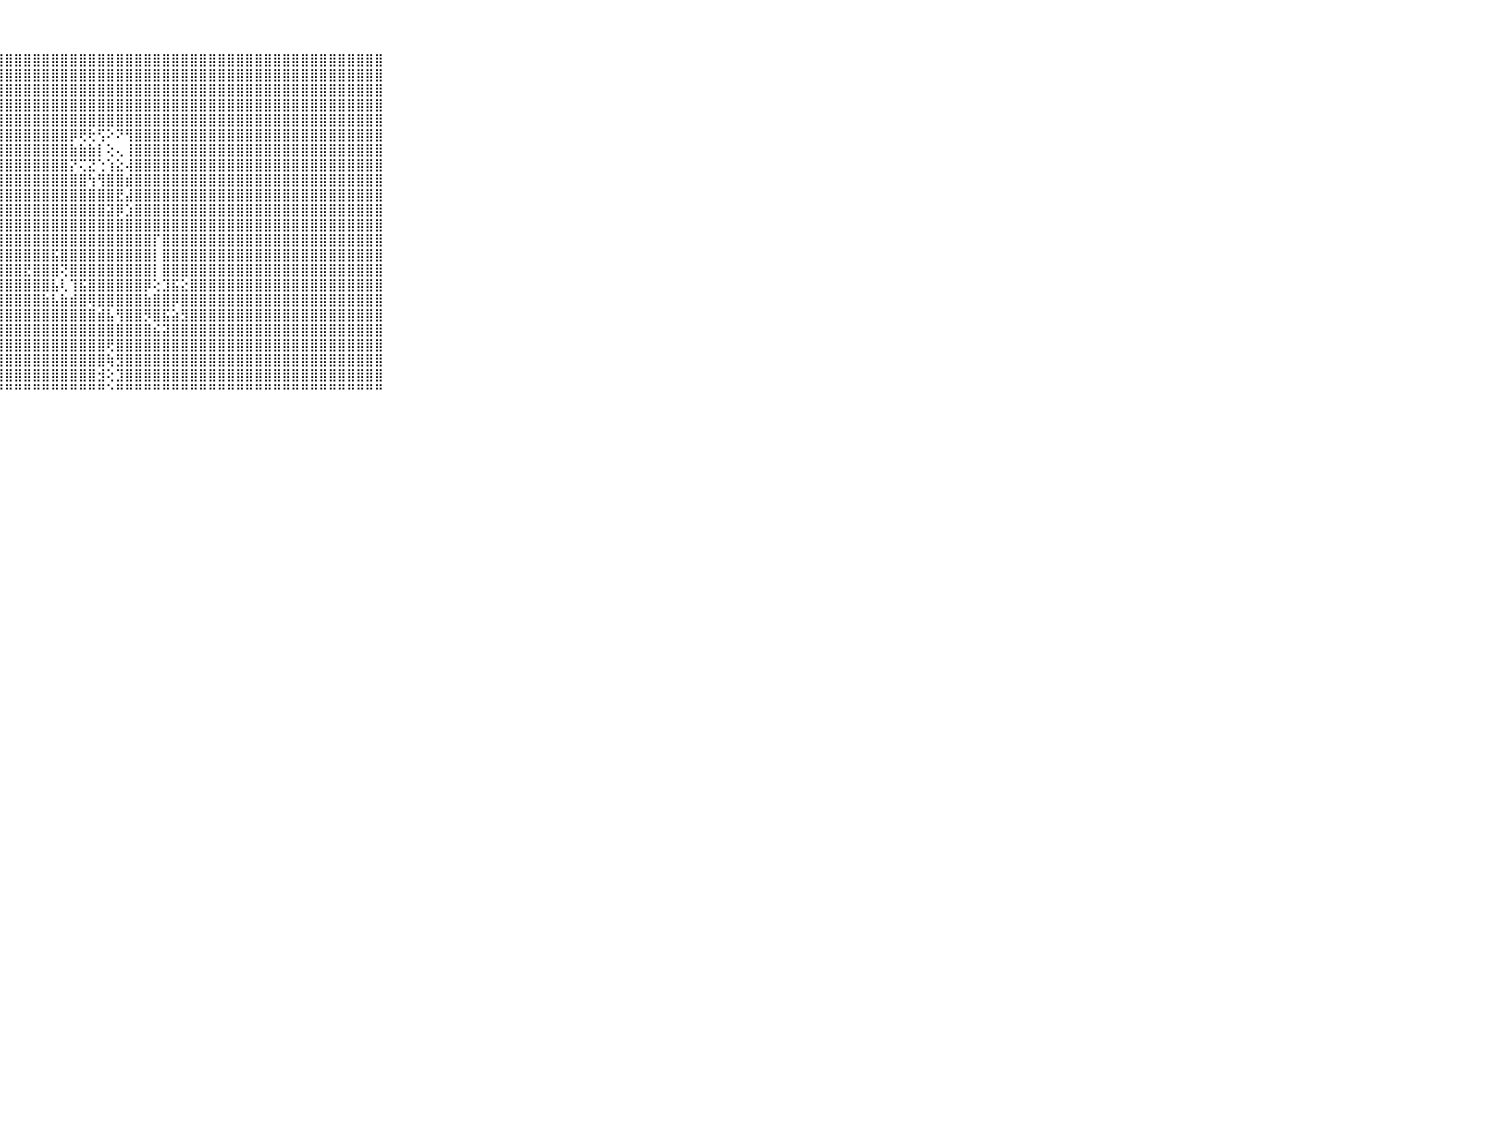

⠀⠀⠀⠀⠀⠀⠀⠀⠀⠀⠀⣿⣿⣿⣿⣿⣿⣿⣿⣿⣿⣿⣿⣿⡇⢕⣿⣿⣿⣿⣿⣿⣿⣿⣿⣿⣿⣿⣿⣿⣿⣿⣿⣿⣿⣿⣿⣿⣿⣿⣿⣿⣿⣿⣿⣿⣿⣿⣿⣿⣿⣿⣿⣿⣿⣿⣿⣿⣿⠀⠀⠀⠀⠀⠀⠀⠀⠀⠀⠀⠀
⠀⠀⠀⠀⠀⠀⠀⠀⠀⠀⠀⣿⣿⣿⣿⣿⣿⣿⣿⣿⣿⣿⣿⣿⡇⢕⣿⣿⣿⣿⣿⣿⣿⣿⣿⣿⣿⣿⣿⣿⣿⣿⣿⣿⣿⣿⣿⣿⣿⣿⣿⣿⣿⣿⣿⣿⣿⣿⣿⣿⣿⣿⣿⣿⣿⣿⣿⣿⣿⠀⠀⠀⠀⠀⠀⠀⠀⠀⠀⠀⠀
⠀⠀⠀⠀⠀⠀⠀⠀⠀⠀⠀⣿⣿⣿⣿⣿⣿⣿⣿⣿⣿⣿⣿⣿⡇⢕⣿⣿⣿⣿⣿⣿⣿⣿⣿⣿⣿⣿⣿⣿⣿⣿⣿⣿⣿⣿⣿⣿⣿⣿⣿⣿⣿⣿⣿⣿⣿⣿⣿⣿⣿⣿⣿⣿⣿⣿⣿⣿⣿⠀⠀⠀⠀⠀⠀⠀⠀⠀⠀⠀⠀
⠀⠀⠀⠀⠀⠀⠀⠀⠀⠀⠀⣿⣿⣿⣿⣿⣿⣿⣿⣿⣿⣿⣿⣿⡇⢕⣿⣿⣿⣿⣿⣿⣿⣿⣿⣿⣿⣿⣿⣿⣿⣿⣿⣿⣿⣿⣿⣿⣿⣿⣿⣿⣿⣿⣿⣿⣿⣿⣿⣿⣿⣿⣿⣿⣿⣿⣿⣿⣿⠀⠀⠀⠀⠀⠀⠀⠀⠀⠀⠀⠀
⠀⠀⠀⠀⠀⠀⠀⠀⠀⠀⠀⣿⣿⣿⣿⣿⣿⣿⣿⣿⣿⣿⣿⣿⡇⢕⣿⣿⣿⣿⣿⣿⣿⣿⣿⣿⣿⣿⣿⣿⣿⣿⣿⣿⣿⣿⣿⣿⣿⣿⣿⣿⣿⣿⣿⣿⣿⣿⣿⣿⣿⣿⣿⣿⣿⣿⣿⣿⣿⠀⠀⠀⠀⠀⠀⠀⠀⠀⠀⠀⠀
⠀⠀⠀⠀⠀⠀⠀⠀⠀⠀⠀⣿⣿⣿⣿⣿⣿⣿⣿⣿⣿⣿⣿⣿⡇⢕⣿⣿⣿⣿⣿⣿⣿⣿⣿⡿⢟⢗⢫⠕⠝⢻⣿⣿⣿⣿⣿⣿⣿⣿⣿⣿⣿⣿⣿⣿⣿⣿⣿⣿⣿⣿⣿⣿⣿⣿⣿⣿⣿⠀⠀⠀⠀⠀⠀⠀⠀⠀⠀⠀⠀
⠀⠀⠀⠀⠀⠀⠀⠀⠀⠀⠀⣿⣿⣿⣿⣿⣿⣿⣿⣿⣿⣿⣿⣿⡇⢕⣿⣿⣿⣿⣿⣿⣿⣿⣿⣷⣷⣷⡇⢕⢄⢸⣿⣿⣿⣿⣿⣿⣿⣿⣿⣿⣿⣿⣿⣿⣿⣿⣿⣿⣿⣿⣿⣿⣿⣿⣿⣿⣿⠀⠀⠀⠀⠀⠀⠀⠀⠀⠀⠀⠀
⠀⠀⠀⠀⠀⠀⠀⠀⠀⠀⠀⣿⣿⣿⣿⣿⣿⣿⣿⣿⣿⣿⣿⣿⡇⢕⣿⣿⣿⣿⣿⣿⣿⣿⣿⡝⢍⣝⢑⢱⣕⢼⣿⣿⣿⣿⣿⣿⣿⣿⣿⣿⣿⣿⣿⣿⣿⣿⣿⣿⣿⣿⣿⣿⣿⣿⣿⣿⣿⠀⠀⠀⠀⠀⠀⠀⠀⠀⠀⠀⠀
⠀⠀⠀⠀⠀⠀⠀⠀⠀⠀⠀⣿⣿⣿⣿⣿⣿⣿⣿⣿⣿⣿⣿⣿⡇⢕⣿⣿⣿⣿⣿⣿⣿⣿⣿⣿⣿⢳⢻⣿⣿⣾⣿⣿⣿⣿⣿⣿⣿⣿⣿⣿⣿⣿⣿⣿⣿⣿⣿⣿⣿⣿⣿⣿⣿⣿⣿⣿⣿⠀⠀⠀⠀⠀⠀⠀⠀⠀⠀⠀⠀
⠀⠀⠀⠀⠀⠀⠀⠀⠀⠀⠀⣿⣿⣿⣿⣿⣿⣿⣿⣿⣿⣿⣿⣿⡇⢕⣿⣿⣿⣿⣿⣿⣿⣿⣿⣿⣿⣿⣿⣿⣟⣼⣿⣿⣿⣿⣿⣿⣿⣿⣿⣿⣿⣿⣿⣿⣿⣿⣿⣿⣿⣿⣿⣿⣿⣿⣿⣿⣿⠀⠀⠀⠀⠀⠀⠀⠀⠀⠀⠀⠀
⠀⠀⠀⠀⠀⠀⠀⠀⠀⠀⠀⣿⣿⣿⣿⣿⣿⣿⣿⣿⣿⣿⣿⣿⡇⢕⣿⣿⣿⣿⣿⣿⣿⣿⣿⣿⣿⣿⣿⣽⡿⣱⣿⣿⣿⣿⣿⣿⣿⣿⣿⣿⣿⣿⣿⣿⣿⣿⣿⣿⣿⣿⣿⣿⣿⣿⣿⣿⣿⠀⠀⠀⠀⠀⠀⠀⠀⠀⠀⠀⠀
⠀⠀⠀⠀⠀⠀⠀⠀⠀⠀⠀⣿⣿⣿⣿⣿⣿⣿⣿⣿⣿⣿⣿⣿⡇⢕⣿⣿⣿⣿⣿⣿⣿⣿⣿⣿⣿⣿⣿⣿⣿⣿⣿⣿⣿⣿⣿⣿⣿⣿⣿⣿⣿⣿⣿⣿⣿⣿⣿⣿⣿⣿⣿⣿⣿⣿⣿⣿⣿⠀⠀⠀⠀⠀⠀⠀⠀⠀⠀⠀⠀
⠀⠀⠀⠀⠀⠀⠀⠀⠀⠀⠀⣿⣿⣿⣿⣿⣿⣿⣿⣿⣿⣿⣿⣿⡇⢕⣿⣿⣿⣿⣿⣿⣿⣿⣿⣿⣿⣿⣿⣿⣿⣿⣿⣿⡏⣿⣿⣿⣿⣿⣿⣿⣿⣿⣿⣿⣿⣿⣿⣿⣿⣿⣿⣿⣿⣿⣿⣿⣿⠀⠀⠀⠀⠀⠀⠀⠀⠀⠀⠀⠀
⠀⠀⠀⠀⠀⠀⠀⠀⠀⠀⠀⣿⣿⣿⣿⣿⣿⣿⣿⣿⣿⣿⣿⣿⣏⢕⣿⣿⣿⣿⣿⣿⣿⣯⣿⣿⣿⣿⣿⣿⣿⣿⣿⣿⡇⣿⣿⣿⣿⣿⣿⣿⣿⣿⣿⣿⣿⣿⣿⣿⣿⣿⣿⣿⣿⣿⣿⣿⣿⠀⠀⠀⠀⠀⠀⠀⠀⠀⠀⠀⠀
⠀⠀⠀⠀⠀⠀⠀⠀⠀⠀⠀⣿⣿⣿⣿⣿⣿⣿⣿⣿⣿⣿⣿⣿⣯⢕⣾⣿⣿⣿⣟⣿⣿⣿⢝⣿⣿⣿⣿⣿⣿⣿⣿⣿⡇⣿⣿⣿⣿⣿⣿⣿⣿⣿⣿⣿⣿⣿⣿⣿⣿⣿⣿⣿⣿⣿⣿⣿⣿⠀⠀⠀⠀⠀⠀⠀⠀⠀⠀⠀⠀
⠀⠀⠀⠀⠀⠀⠀⠀⠀⠀⠀⣿⣿⣿⣿⣿⣿⣿⣿⣿⣿⣿⣿⣿⣯⢕⢿⣿⣿⣿⣿⣿⣿⣧⢇⢹⣯⣿⣿⣿⣿⣿⣿⡿⢕⣹⣯⣕⣿⣿⣿⣿⣿⣿⣿⣿⣿⣿⣿⣿⣿⣿⣿⣿⣿⣿⣿⣿⣿⠀⠀⠀⠀⠀⠀⠀⠀⠀⠀⠀⠀
⠀⠀⠀⠀⠀⠀⠀⠀⠀⠀⠀⣿⣿⣿⣿⣿⣿⣿⣿⣿⣿⣿⣿⣿⣿⢕⣿⣿⣿⣿⣿⣿⣷⣧⣷⣾⣿⢿⣿⣿⣿⣿⣿⣷⣿⣿⡿⣿⣿⣿⣿⣿⣿⣿⣿⣿⣿⣿⣿⣿⣿⣿⣿⣿⣿⣿⣿⣿⣿⠀⠀⠀⠀⠀⠀⠀⠀⠀⠀⠀⠀
⠀⠀⠀⠀⠀⠀⠀⠀⠀⠀⠀⣿⣿⣿⣿⣿⣿⣿⣿⣿⣿⣿⣿⣿⣷⢕⣿⣿⣿⣿⣿⣿⣿⣿⣿⣿⣿⣿⣾⣧⢻⣿⣿⡻⣿⣯⣵⣻⣿⣿⣿⣿⣿⣿⣿⣿⣿⣿⣿⣿⣿⣿⣿⣿⣿⣿⣿⣿⣿⠀⠀⠀⠀⠀⠀⠀⠀⠀⠀⠀⠀
⠀⠀⠀⠀⠀⠀⠀⠀⠀⠀⠀⣿⣿⣿⣿⣿⣿⣿⣿⣿⣿⣿⣿⣿⡯⢕⣿⣿⣿⣿⣿⣿⣿⣿⣿⣿⣿⣿⣿⣿⣿⣿⣿⣿⣮⣽⣿⣿⣿⣿⣿⣿⣿⣿⣿⣿⣿⣿⣿⣿⣿⣿⣿⣿⣿⣿⣿⣿⣿⠀⠀⠀⠀⠀⠀⠀⠀⠀⠀⠀⠀
⠀⠀⠀⠀⠀⠀⠀⠀⠀⠀⠀⣿⣿⣿⣿⣿⣿⣿⣿⣿⣿⣿⣿⣿⡿⢕⢾⣿⣿⣿⣿⣿⣿⣿⣿⣿⣿⣿⣿⢟⣿⣿⣿⣿⣿⣿⣿⣿⣿⣿⣿⣿⣿⣿⣿⣿⣿⣿⣿⣿⣿⣿⣿⣿⣿⣿⣿⣿⣿⠀⠀⠀⠀⠀⠀⠀⠀⠀⠀⠀⠀
⠀⠀⠀⠀⠀⠀⠀⠀⠀⠀⠀⣿⣿⣿⣿⣿⣿⣿⣿⣿⣿⣿⣿⣿⡇⢕⢸⣿⣿⣿⣿⣿⣿⣿⣿⣿⣿⣿⣿⢷⣻⣿⣿⣿⣿⣿⣿⣿⣿⣿⣿⣿⣿⣿⣿⣿⣿⣿⣿⣿⣿⣿⣿⣿⣿⣿⣿⣿⣿⠀⠀⠀⠀⠀⠀⠀⠀⠀⠀⠀⠀
⠀⠀⠀⠀⠀⠀⠀⠀⠀⠀⠀⢿⢿⣿⣿⣿⣿⣿⣿⣿⣿⣿⣿⣿⣇⢕⢸⣿⣿⣿⣿⣿⣿⣿⣿⣿⣿⣿⣺⢕⣹⣿⣿⣿⣿⣿⣿⣿⣿⣿⣿⣿⣿⣿⣿⣿⣿⣿⣿⣿⣿⣿⣿⣿⣿⣿⣿⣿⣿⠀⠀⠀⠀⠀⠀⠀⠀⠀⠀⠀⠀
⠀⠀⠀⠀⠀⠀⠀⠀⠀⠀⠀⠑⠑⠑⠛⠛⠛⠛⠛⠛⠛⠛⠛⠛⠃⠑⠘⠛⠛⠛⠛⠛⠛⠛⠛⠛⠛⠛⠛⠑⠛⠛⠛⠛⠛⠛⠛⠛⠛⠛⠛⠛⠛⠛⠛⠛⠛⠛⠛⠛⠛⠛⠛⠛⠛⠛⠛⠛⠛⠀⠀⠀⠀⠀⠀⠀⠀⠀⠀⠀⠀